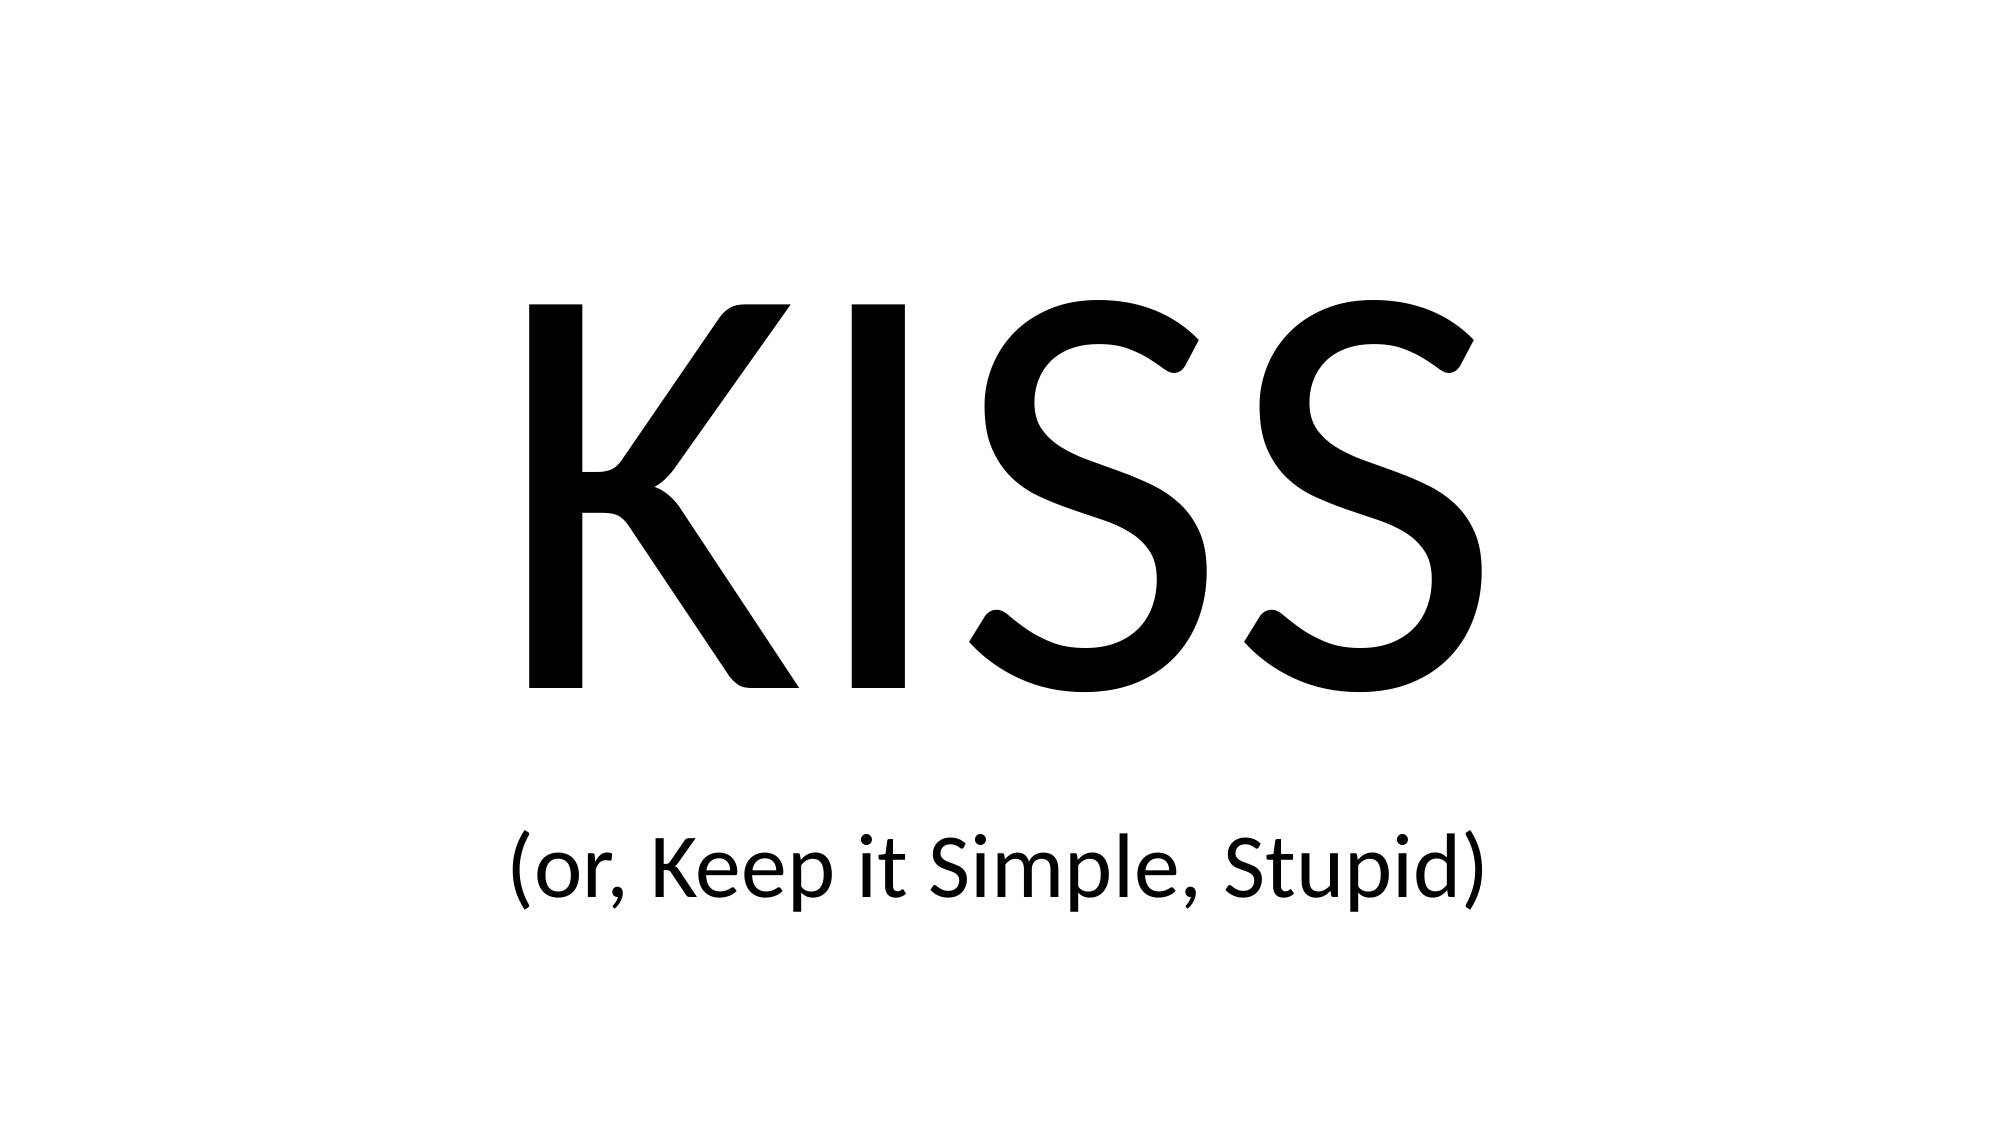

# KISS (or, Keep it Simple, Stupid)